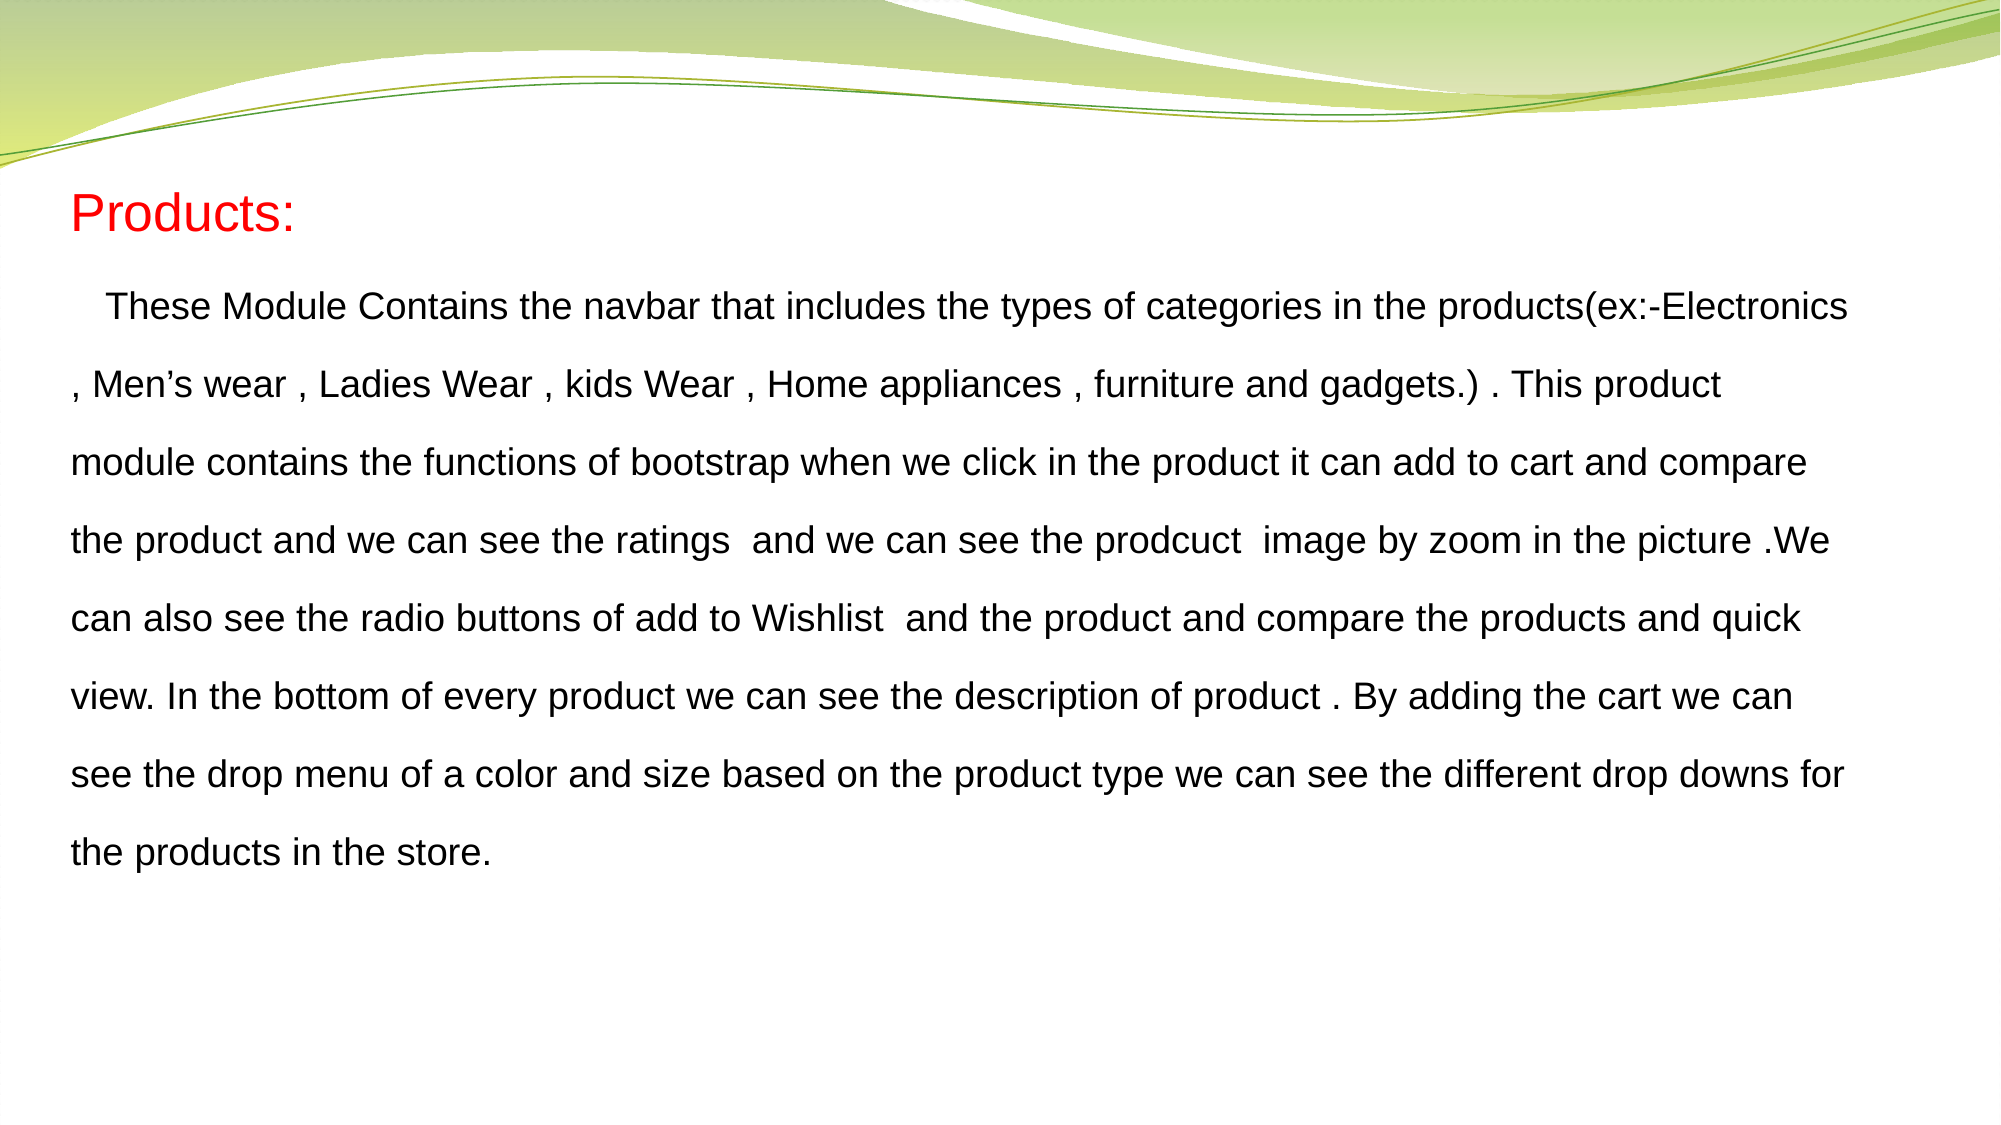

Products:
		These Module Contains the navbar that includes the types of categories in the products(ex:-Electronics , Men’s wear , Ladies Wear , kids Wear , Home appliances , furniture and gadgets.) . This product module contains the functions of bootstrap when we click in the product it can add to cart and compare the product and we can see the ratings  and we can see the prodcuct  image by zoom in the picture .We can also see the radio buttons of add to Wishlist  and the product and compare the products and quick view. In the bottom of every product we can see the description of product . By adding the cart we can see the drop menu of a color and size based on the product type we can see the different drop downs for the products in the store.